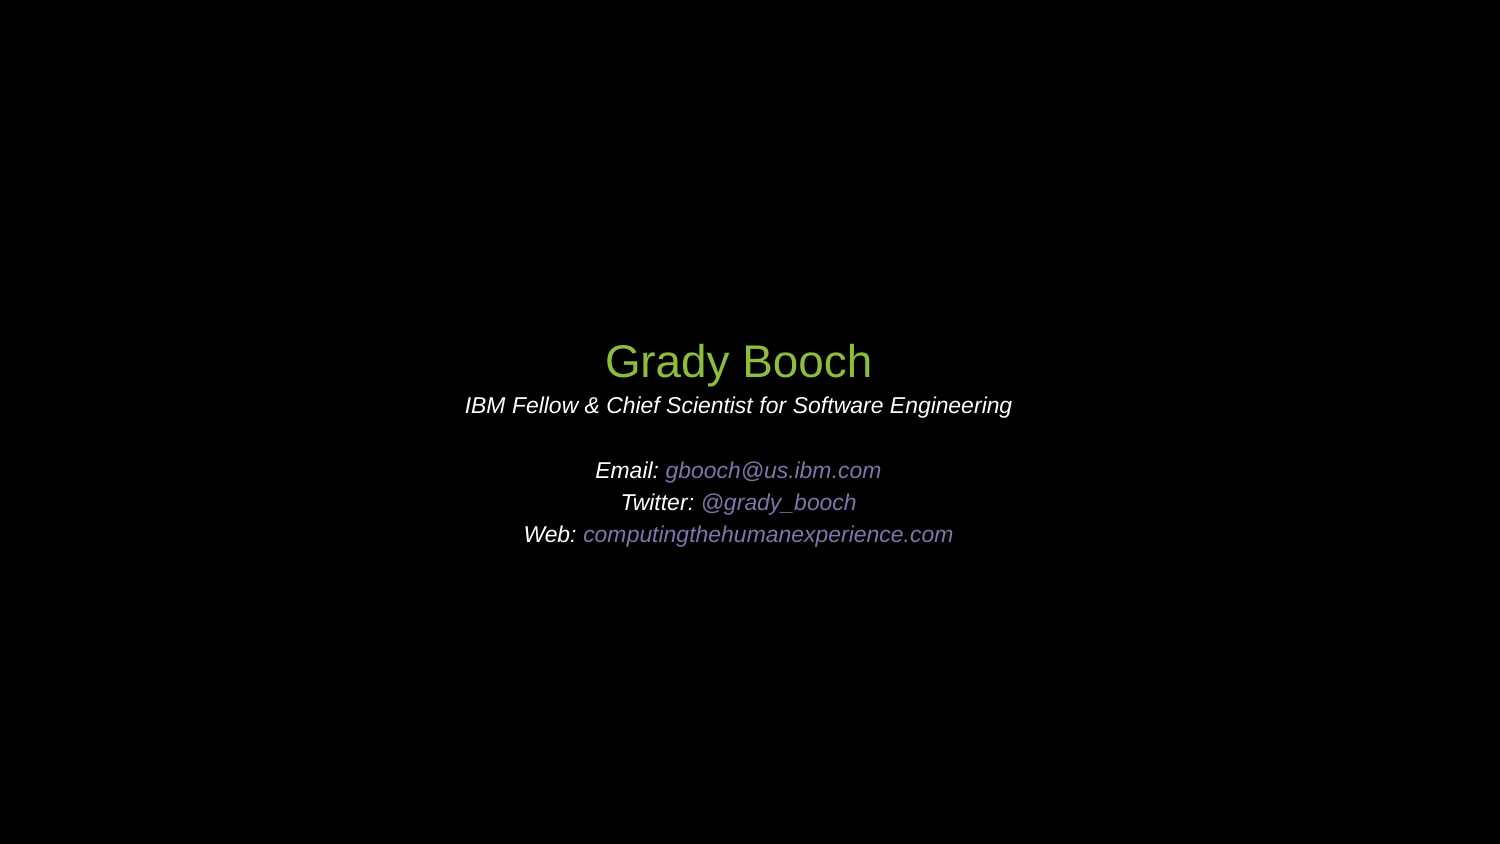

Grady Booch
IBM Fellow & Chief Scientist for Software Engineering

Email: gbooch@us.ibm.com
Twitter: @grady_booch
Web: computingthehumanexperience.com